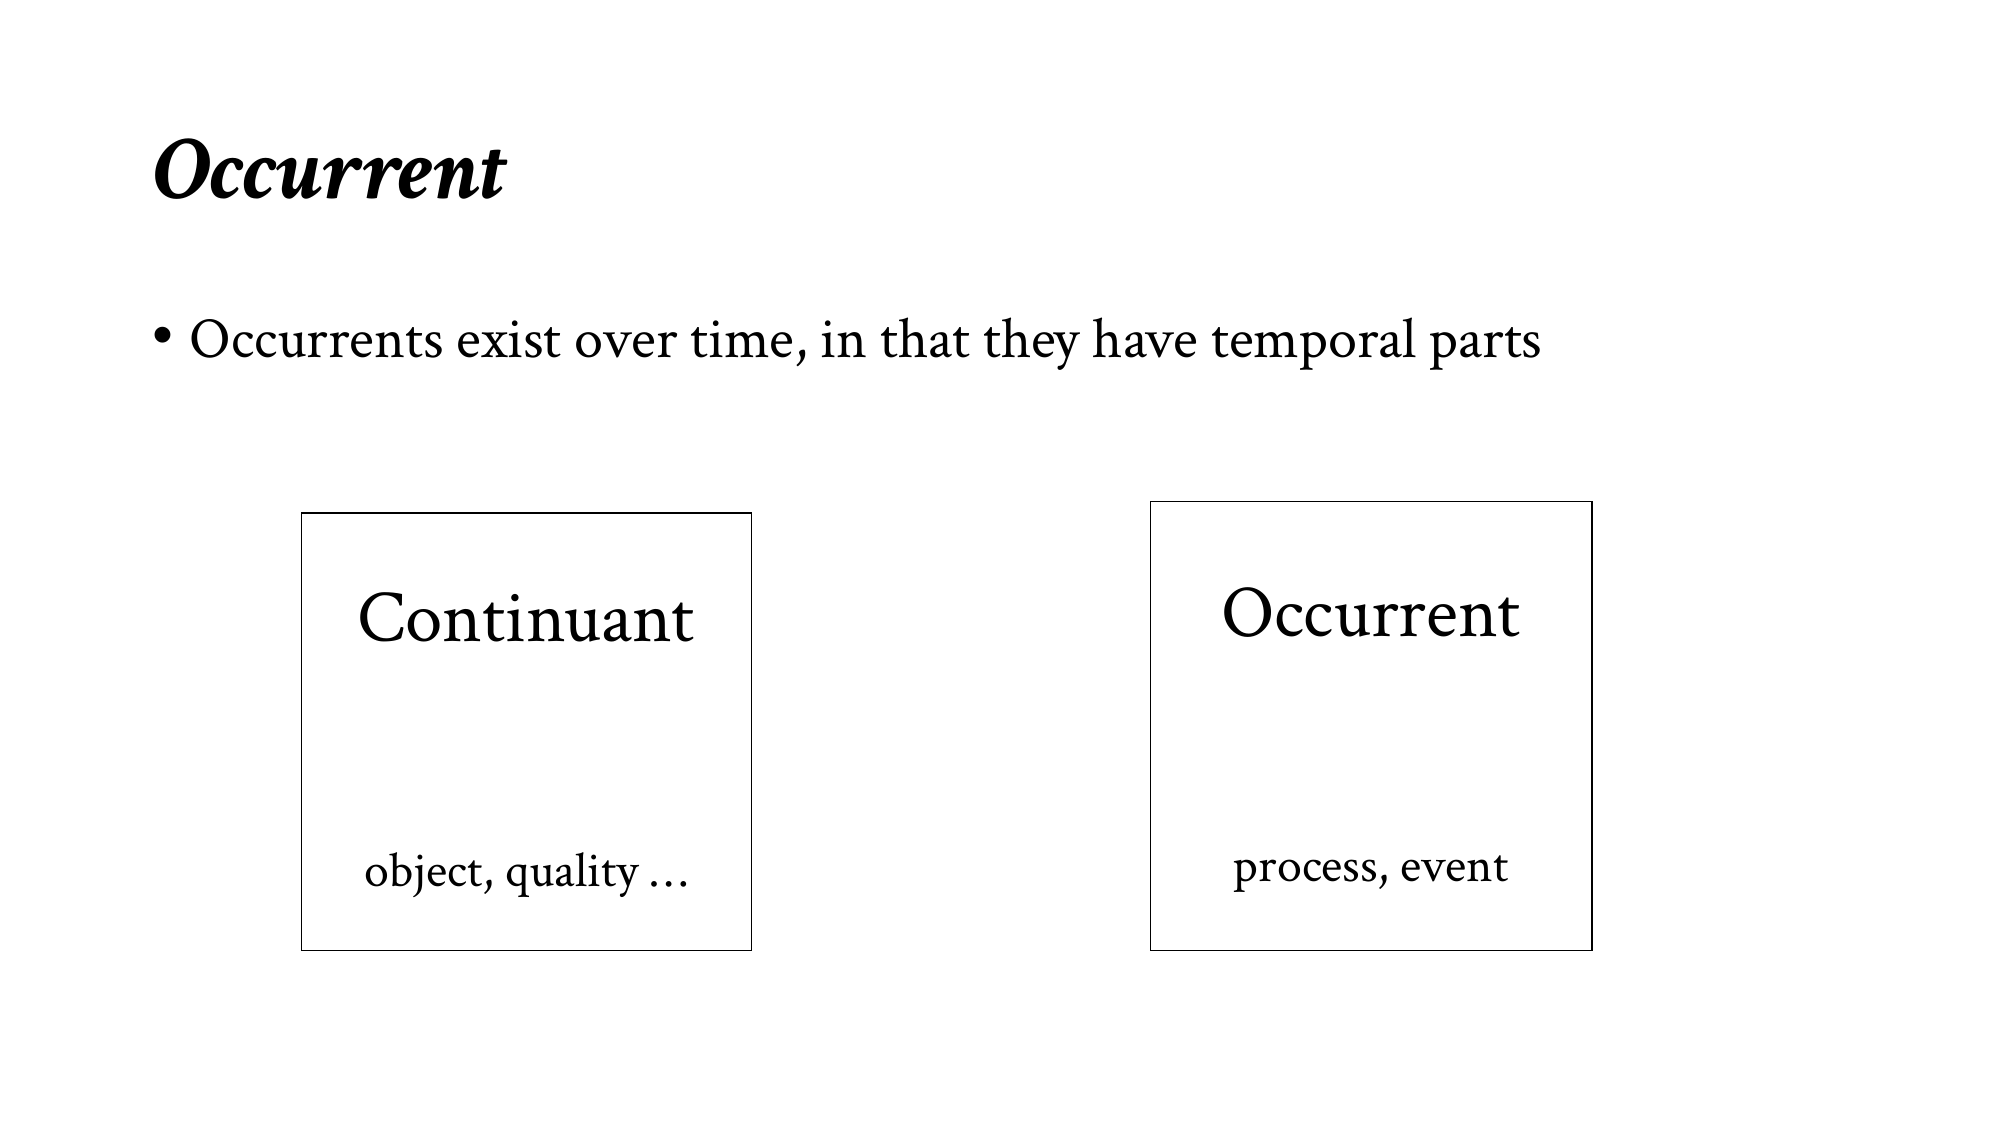

# Occurrent
Occurrents exist over time, in that they have temporal parts

Occurrent

process, event
Continuant

object, quality …